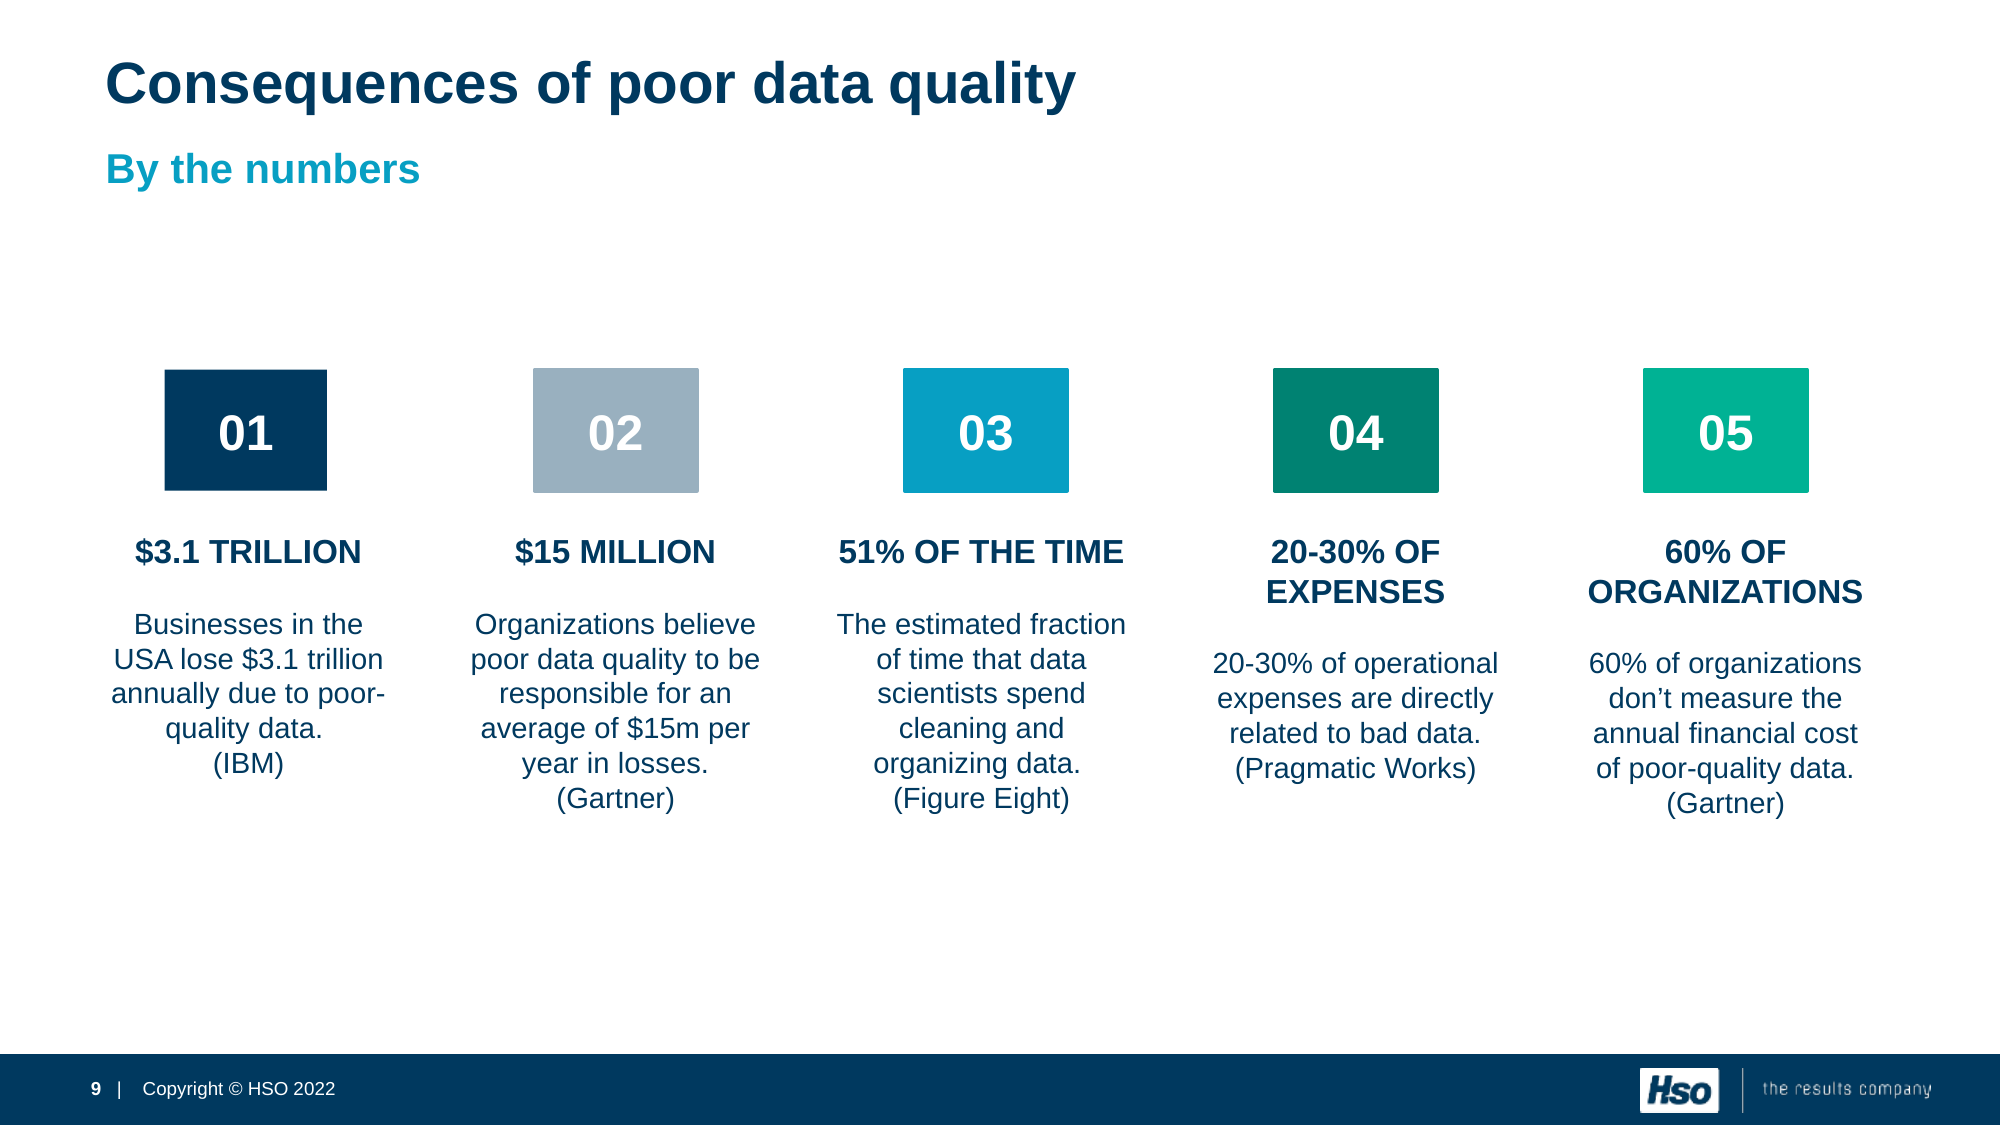

# Consequences of poor data quality
By the numbers
01
02
03
04
05
$15 MILLION

Organizations believe poor data quality to be responsible for an average of $15m per year in losses.
(Gartner)
51% OF THE TIME

The estimated fraction of time that data scientists spend cleaning and organizing data.
(Figure Eight)
20-30% OF EXPENSES

20-30% of operational expenses are directly related to bad data.
(Pragmatic Works)
60% OF ORGANIZATIONS

60% of organizations don’t measure the annual financial cost of poor-quality data.
(Gartner)
$3.1 TRILLION

Businesses in the USA lose $3.1 trillion annually due to poor-quality data.
(IBM)